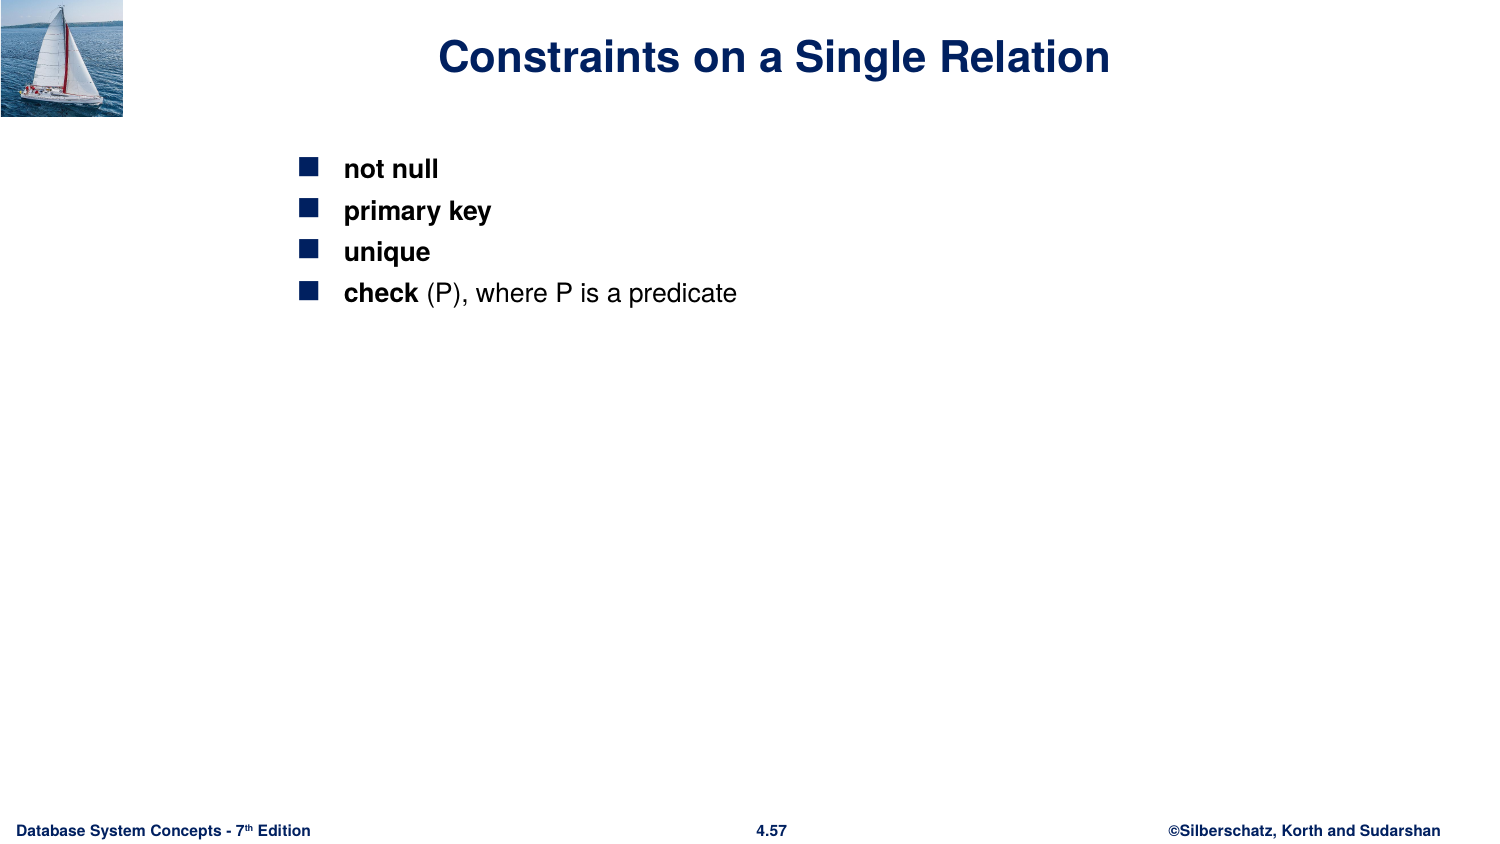

# Constraints on a Single Relation
not null
primary key
unique
check (P), where P is a predicate